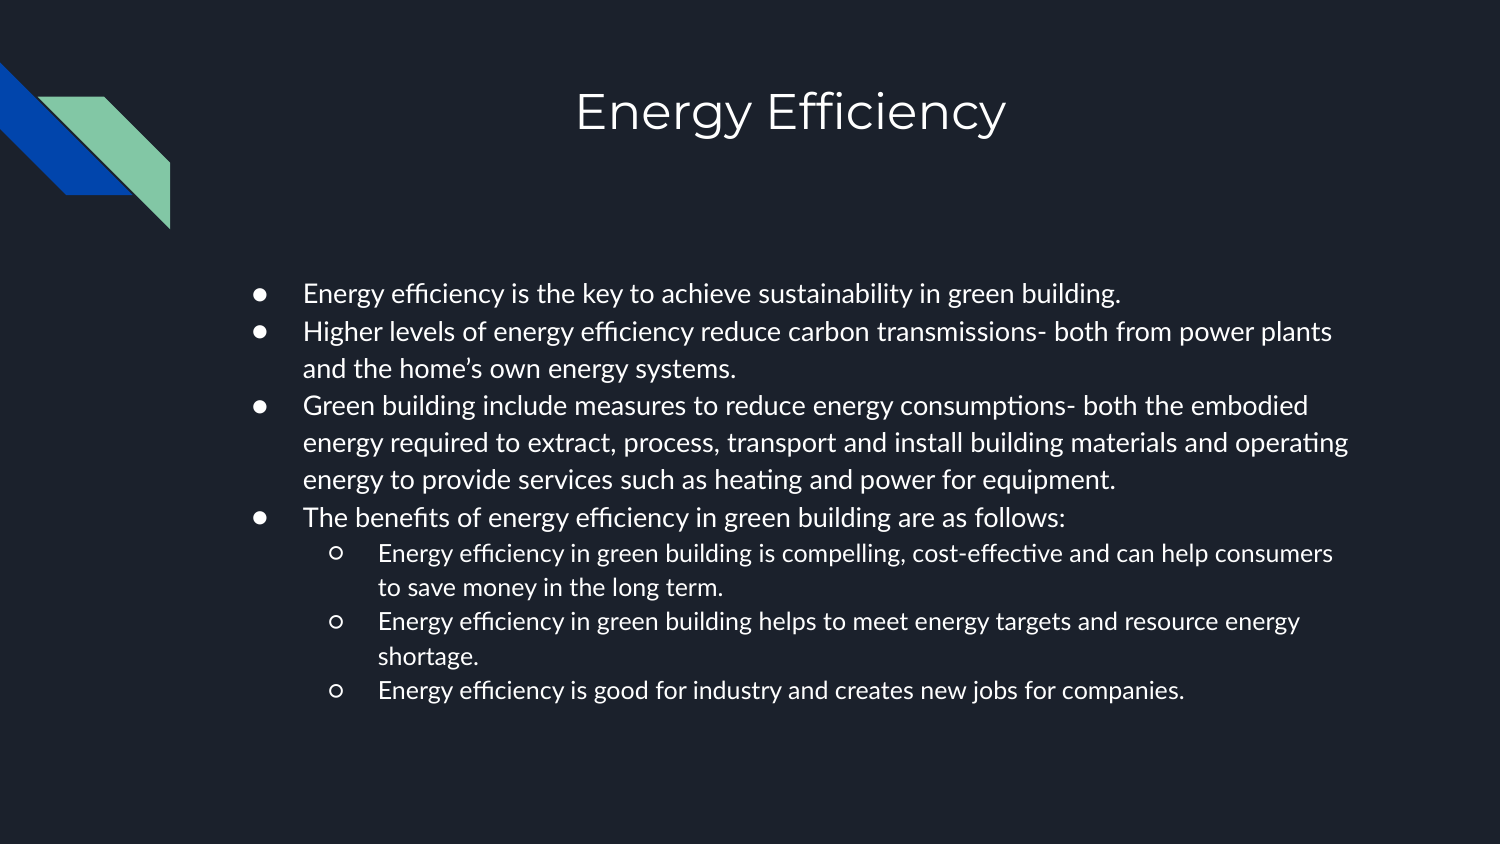

# Energy Efficiency
Energy efficiency is the key to achieve sustainability in green building.
Higher levels of energy efficiency reduce carbon transmissions- both from power plants and the home’s own energy systems.
Green building include measures to reduce energy consumptions- both the embodied energy required to extract, process, transport and install building materials and operating energy to provide services such as heating and power for equipment.
The benefits of energy efficiency in green building are as follows:
Energy efficiency in green building is compelling, cost-effective and can help consumers to save money in the long term.
Energy efficiency in green building helps to meet energy targets and resource energy shortage.
Energy efficiency is good for industry and creates new jobs for companies.